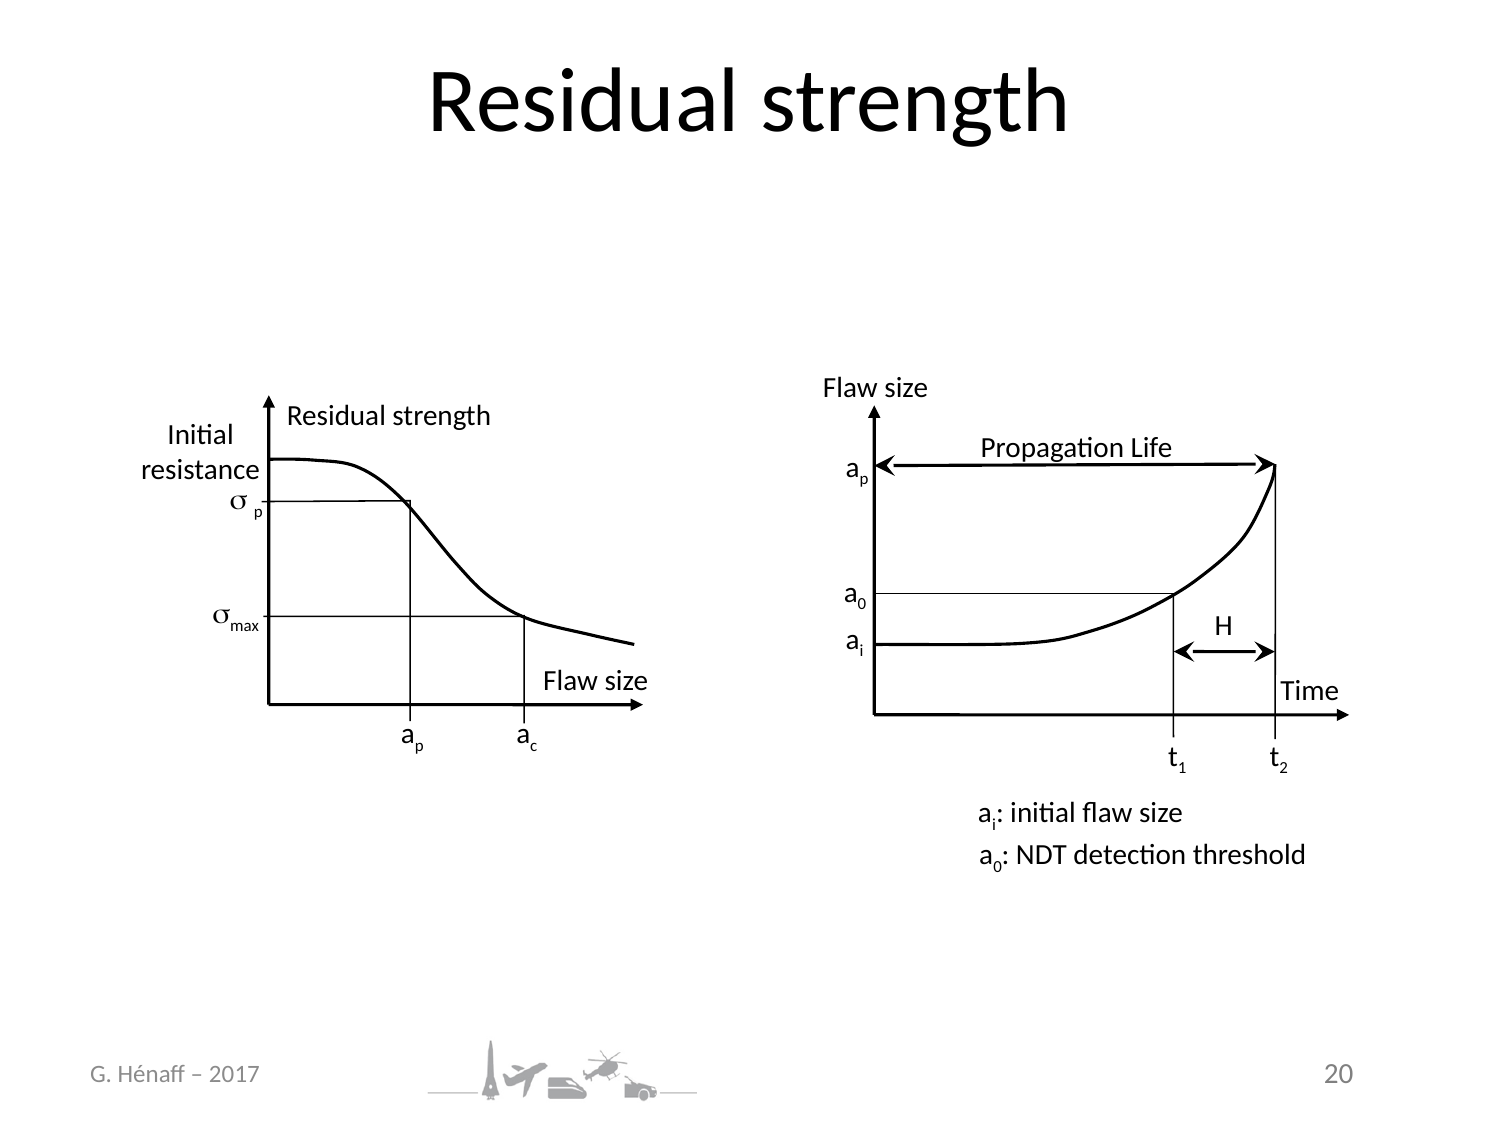

# Residual strength
Flaw size
Residual strength

Initial resistance
Propagation Life
ap

σ p

a0
σmax

H

ai

Flaw size
Time
ap
ac
t1
t2
ai: initial flaw size
a0: NDT detection threshold
G. Hénaff – 2017